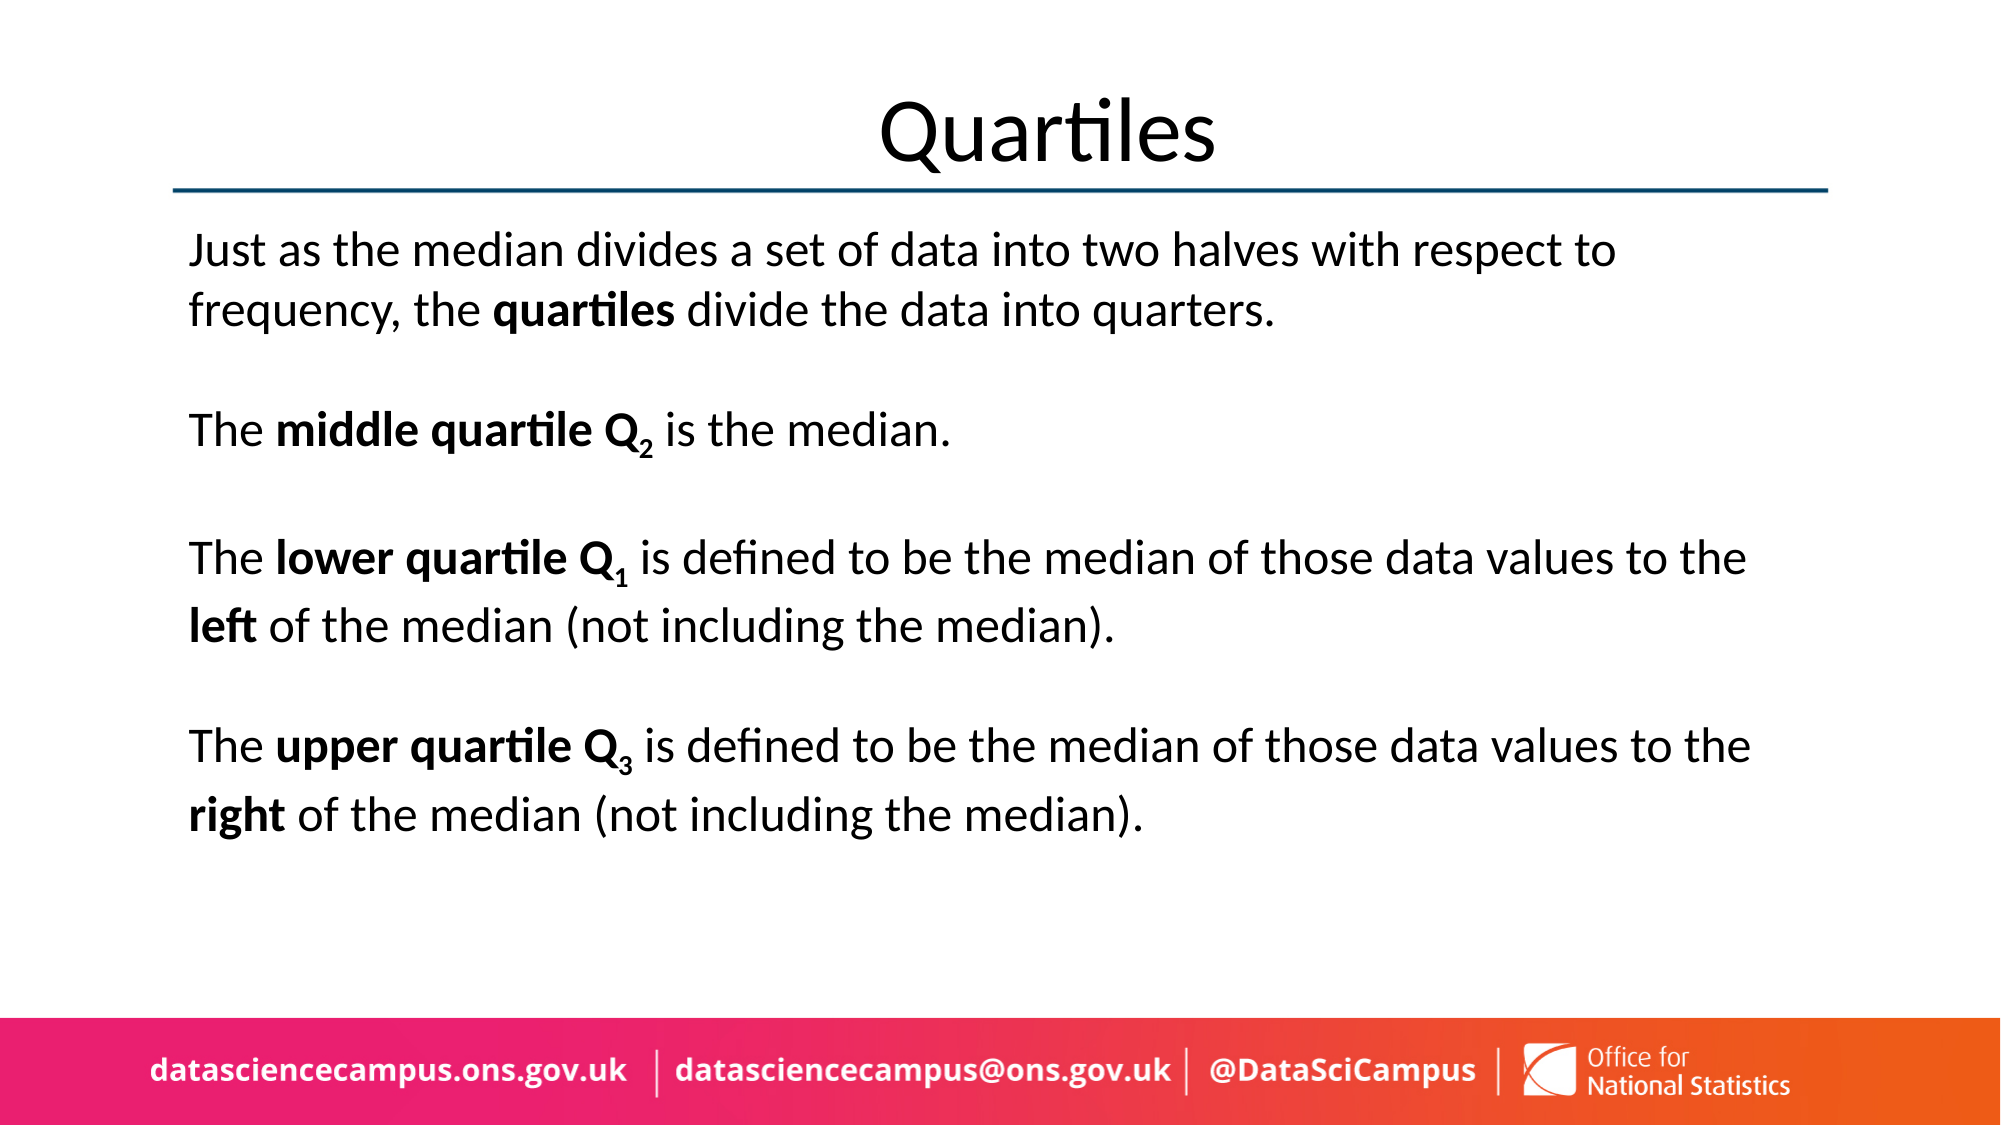

# Quartiles
Just as the median divides a set of data into two halves with respect to frequency, the quartiles divide the data into quarters.

The middle quartile Q2 is the median.

The lower quartile Q1 is defined to be the median of those data values to the left of the median (not including the median).

The upper quartile Q3 is defined to be the median of those data values to the right of the median (not including the median).